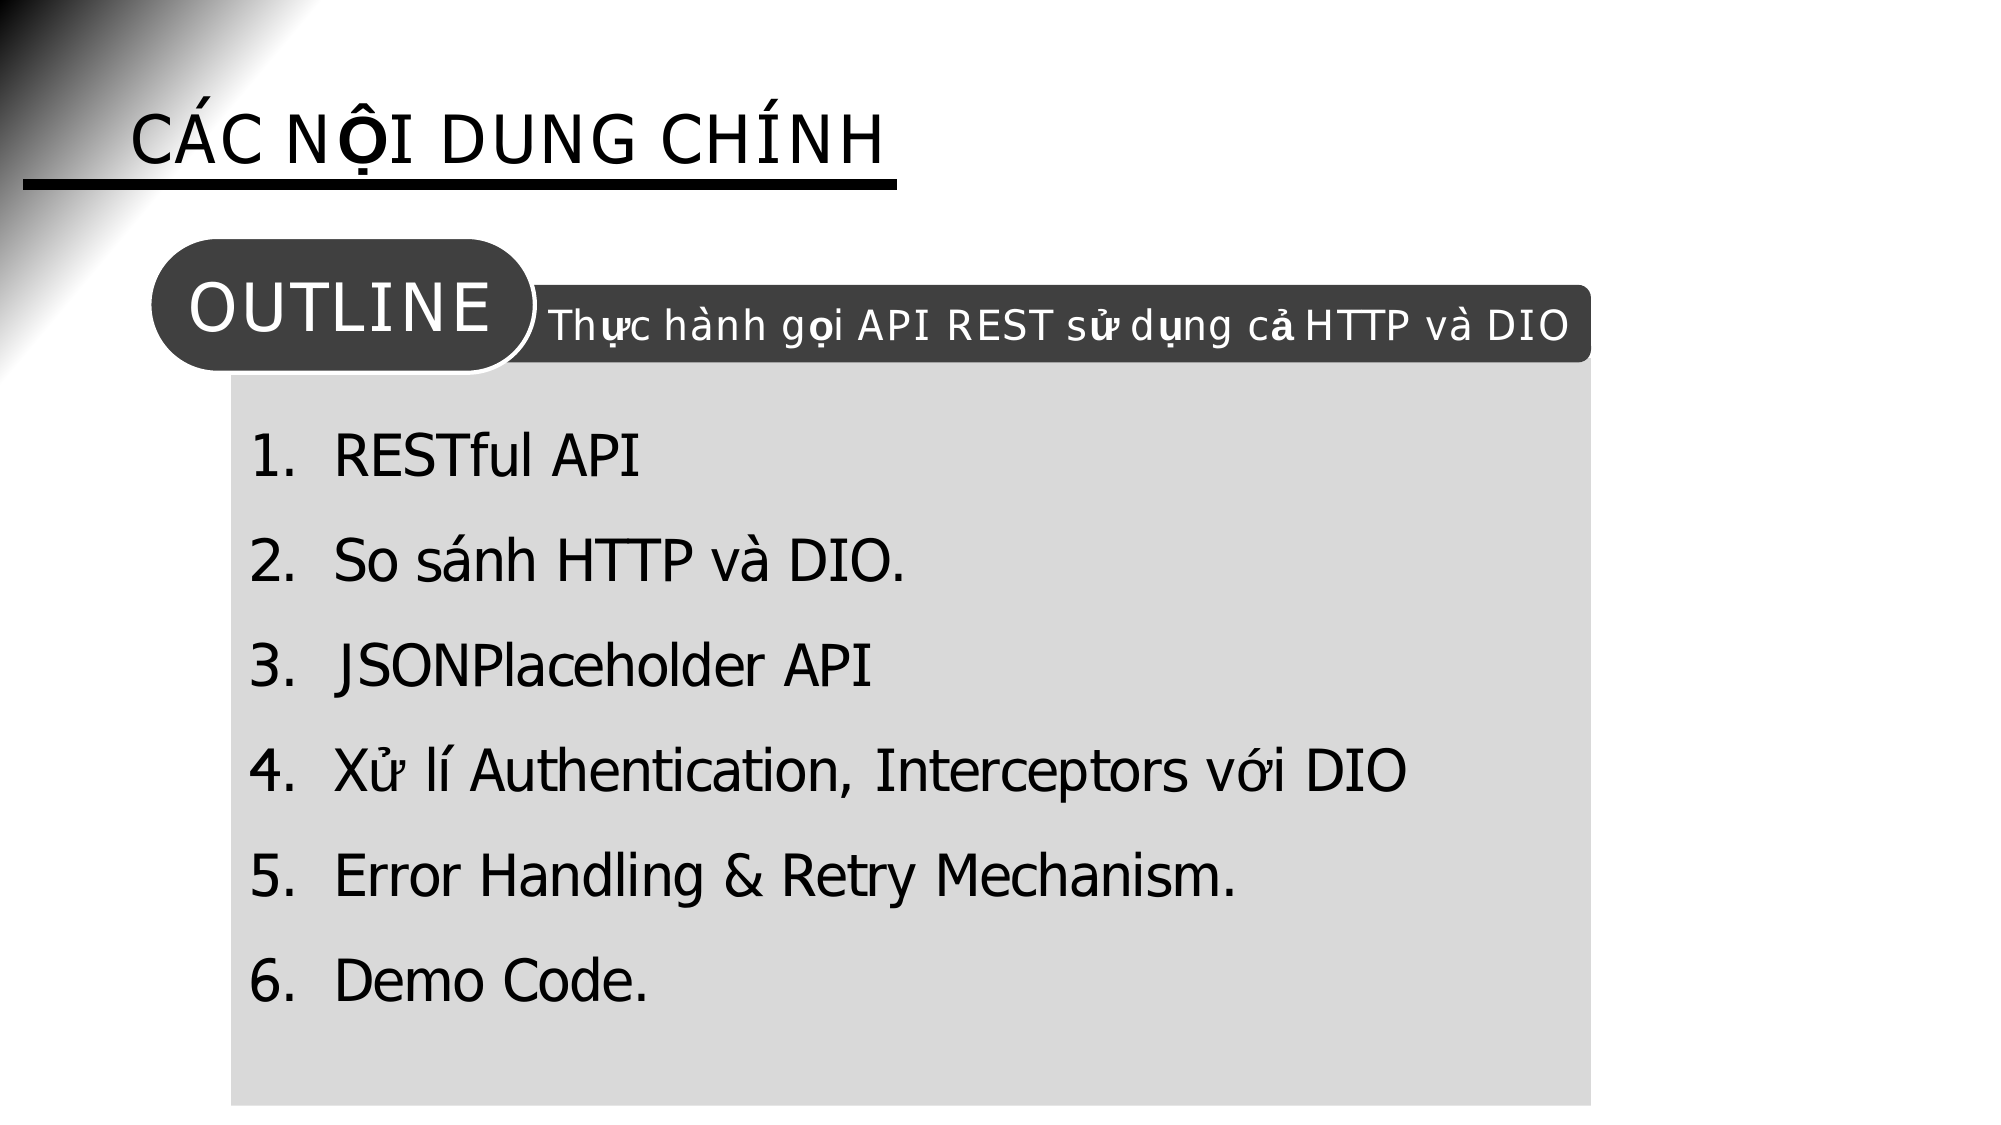

CÁC NỘI DUNG CHÍNH
OUTLINE
Thực hành gọi API REST sử dụng cả HTTP và DIO

RESTful API
So sánh HTTP và DIO.
JSONPlaceholder API
Xử lí Authentication, Interceptors với DIO
Error Handling & Retry Mechanism.
Demo Code.